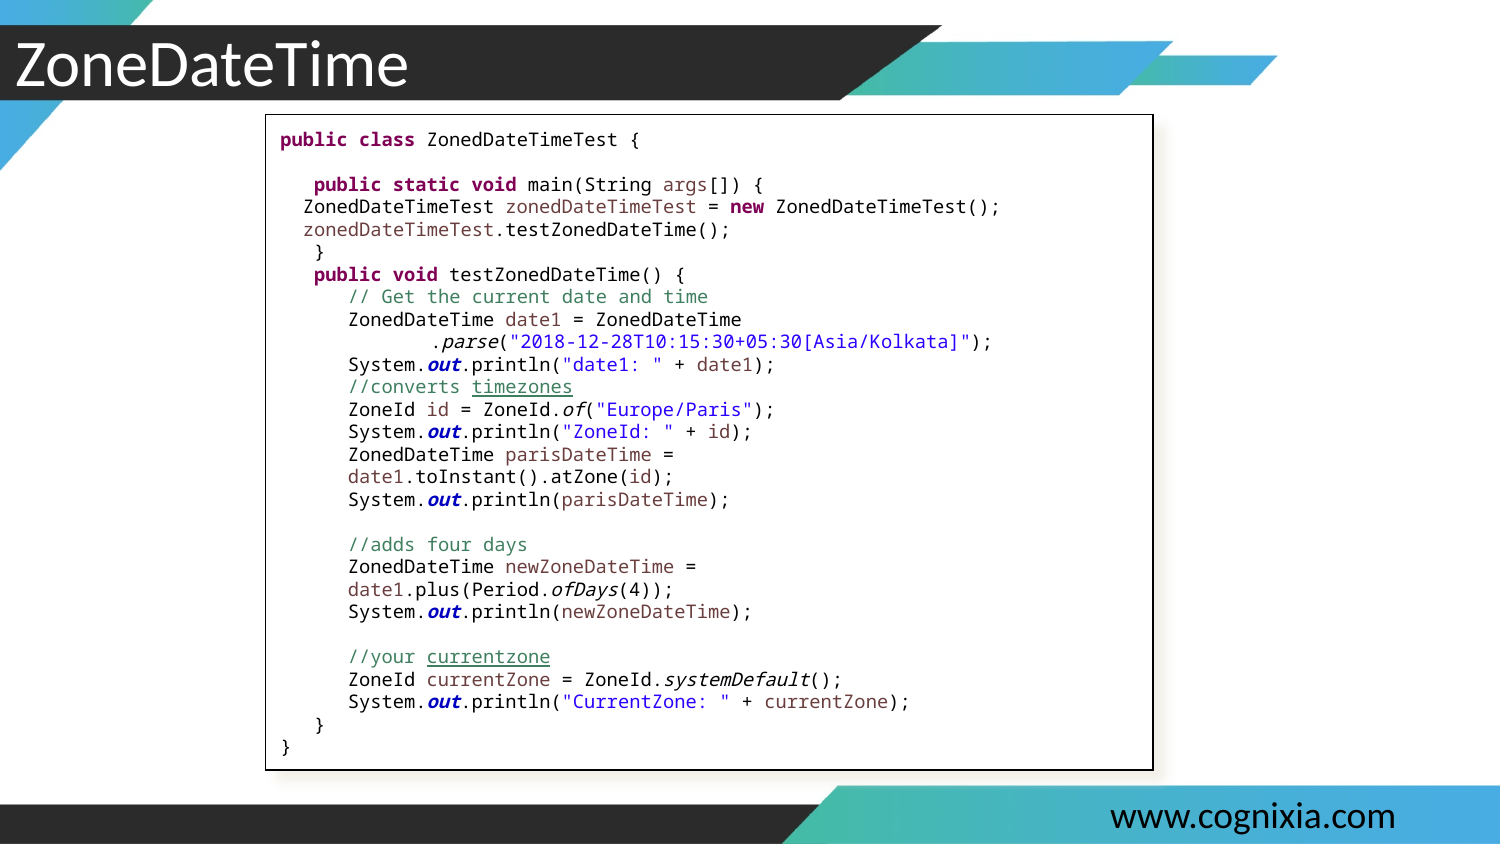

#
ZoneDateTime
public class ZonedDateTimeTest {

   public static void main(String args[]) {
  ZonedDateTimeTest zonedDateTimeTest = new ZonedDateTimeTest();
  zonedDateTimeTest.testZonedDateTime();
   }
   public void testZonedDateTime() {
      // Get the current date and time
      ZonedDateTime date1 = ZonedDateTime
	.parse("2018-12-28T10:15:30+05:30[Asia/Kolkata]");
      System.out.println("date1: " + date1);
      //converts timezones
      ZoneId id = ZoneId.of("Europe/Paris");
      System.out.println("ZoneId: " + id);
      ZonedDateTime parisDateTime =
      date1.toInstant().atZone(id);
      System.out.println(parisDateTime);

      //adds four days
      ZonedDateTime newZoneDateTime =
      date1.plus(Period.ofDays(4));
      System.out.println(newZoneDateTime);

      //your currentzone
      ZoneId currentZone = ZoneId.systemDefault();
      System.out.println("CurrentZone: " + currentZone);
   }
}